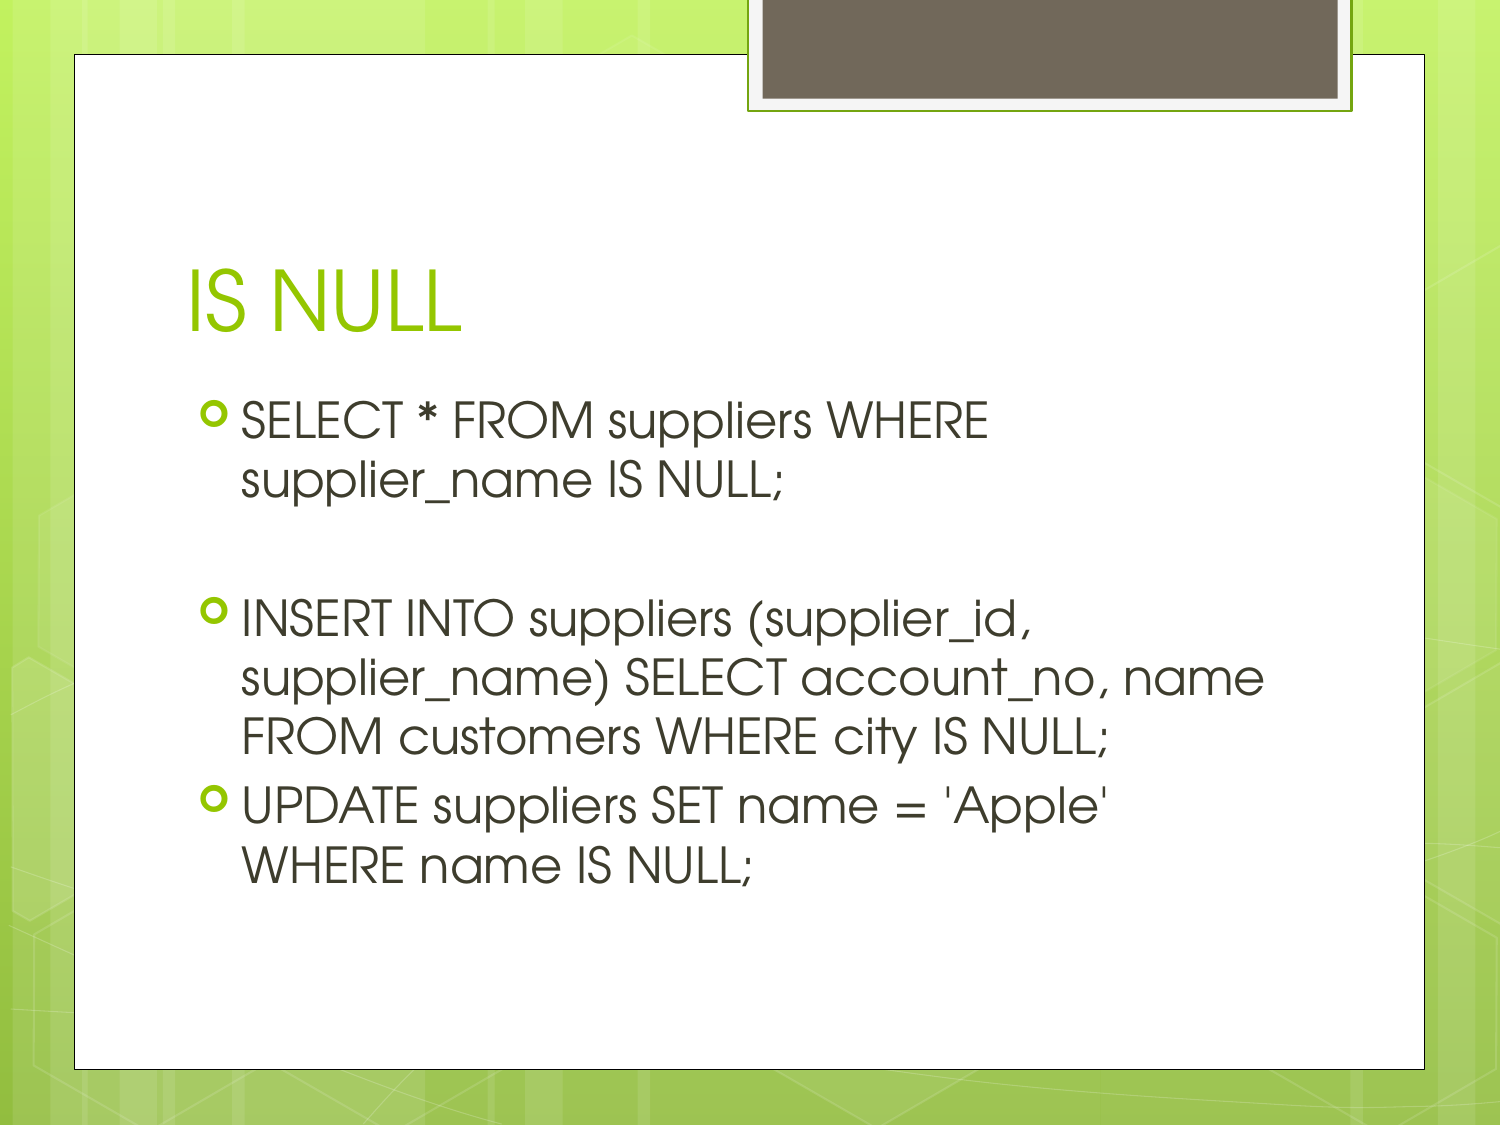

# IS NULL
SELECT * FROM suppliers WHERE supplier_name IS NULL;

INSERT INTO suppliers (supplier_id, supplier_name) SELECT account_no, name FROM customers WHERE city IS NULL;
UPDATE suppliers SET name = 'Apple' WHERE name IS NULL;